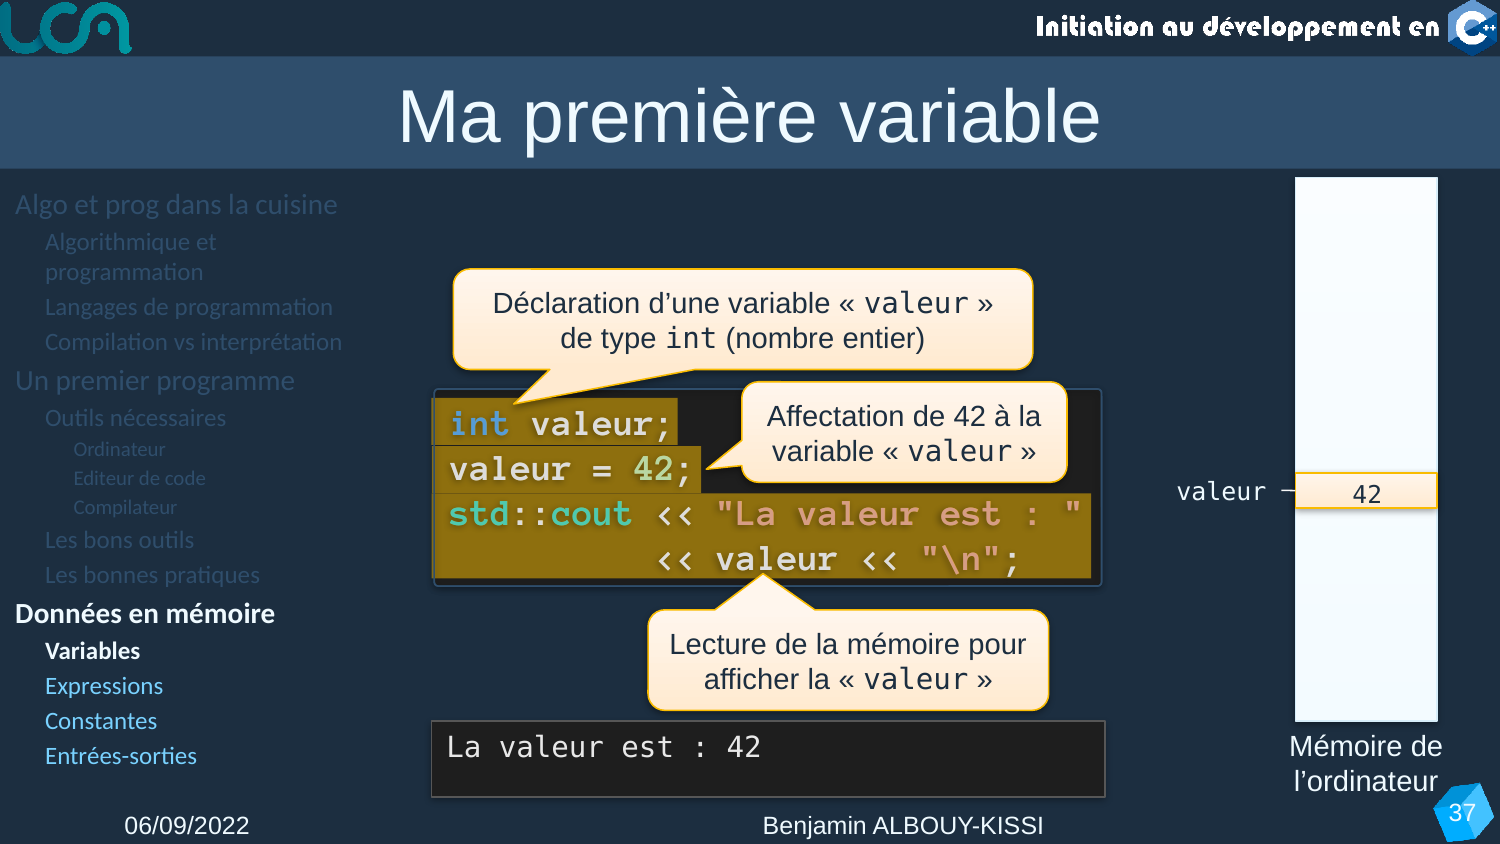

# Ma première variable

Algo et prog dans la cuisine
Algorithmique et programmation
Langages de programmation
Compilation vs interprétation
Un premier programme
Outils nécessaires
Ordinateur
Editeur de code
Compilateur
Les bons outils
Les bonnes pratiques
Données en mémoire
Variables
Expressions
Constantes
Entrées-sorties
Déclaration d’une variable « valeur » de type int (nombre entier)
Affectation de 42 à la variable « valeur »
int valeur;
valeur = 42;
std::cout << "La valeur est : "
          << valeur << "\n";
int valeur;
valeur = 42;
std::cout << "La valeur est : "
          << valeur << "\n";

valeur

42

Lecture de la mémoire pour afficher la « valeur »
Mémoire de
l’ordinateur
La valeur est : 42
37
06/09/2022
Benjamin ALBOUY-KISSI